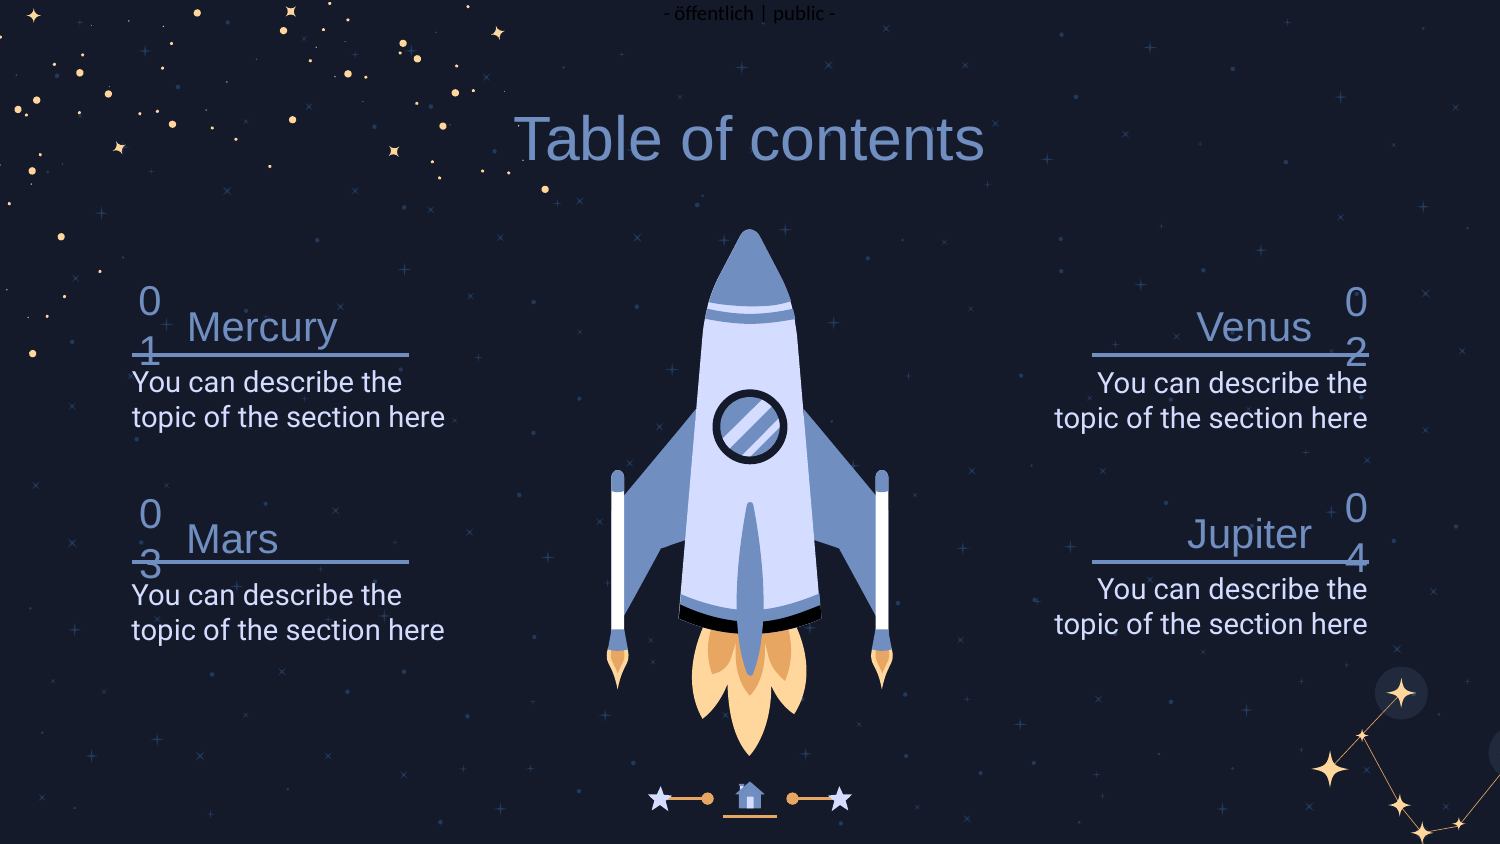

Table of contents

Venus
Mercury
# 01
02
You can describe the topic of the section here
You can describe the topic of the section here
Jupiter
Mars
04
03
You can describe the topic of the section here
You can describe the topic of the section here